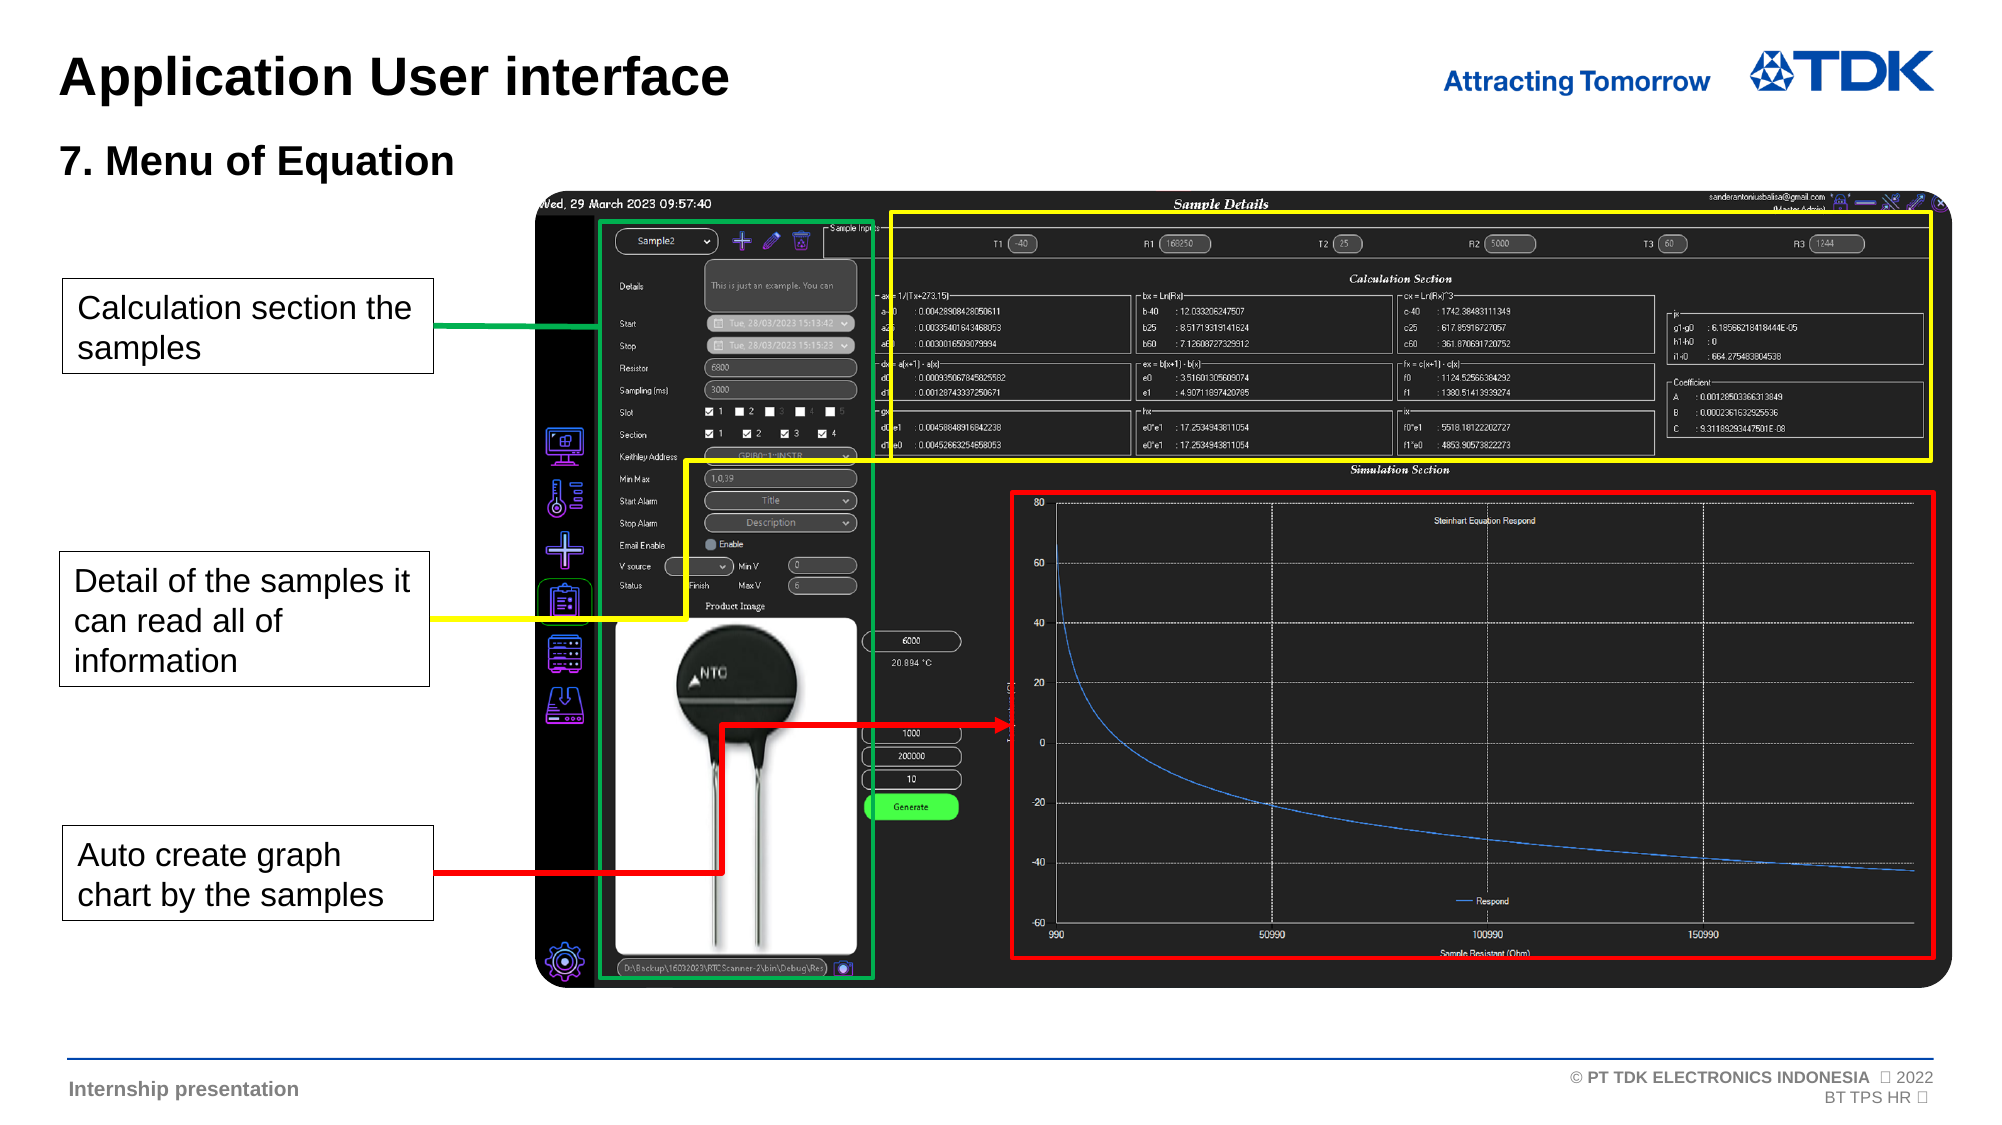

Application User interface
# 7. Menu of Equation

Calculation section the samples

Detail of the samples it can read all of information
Auto create graph chart by the samples